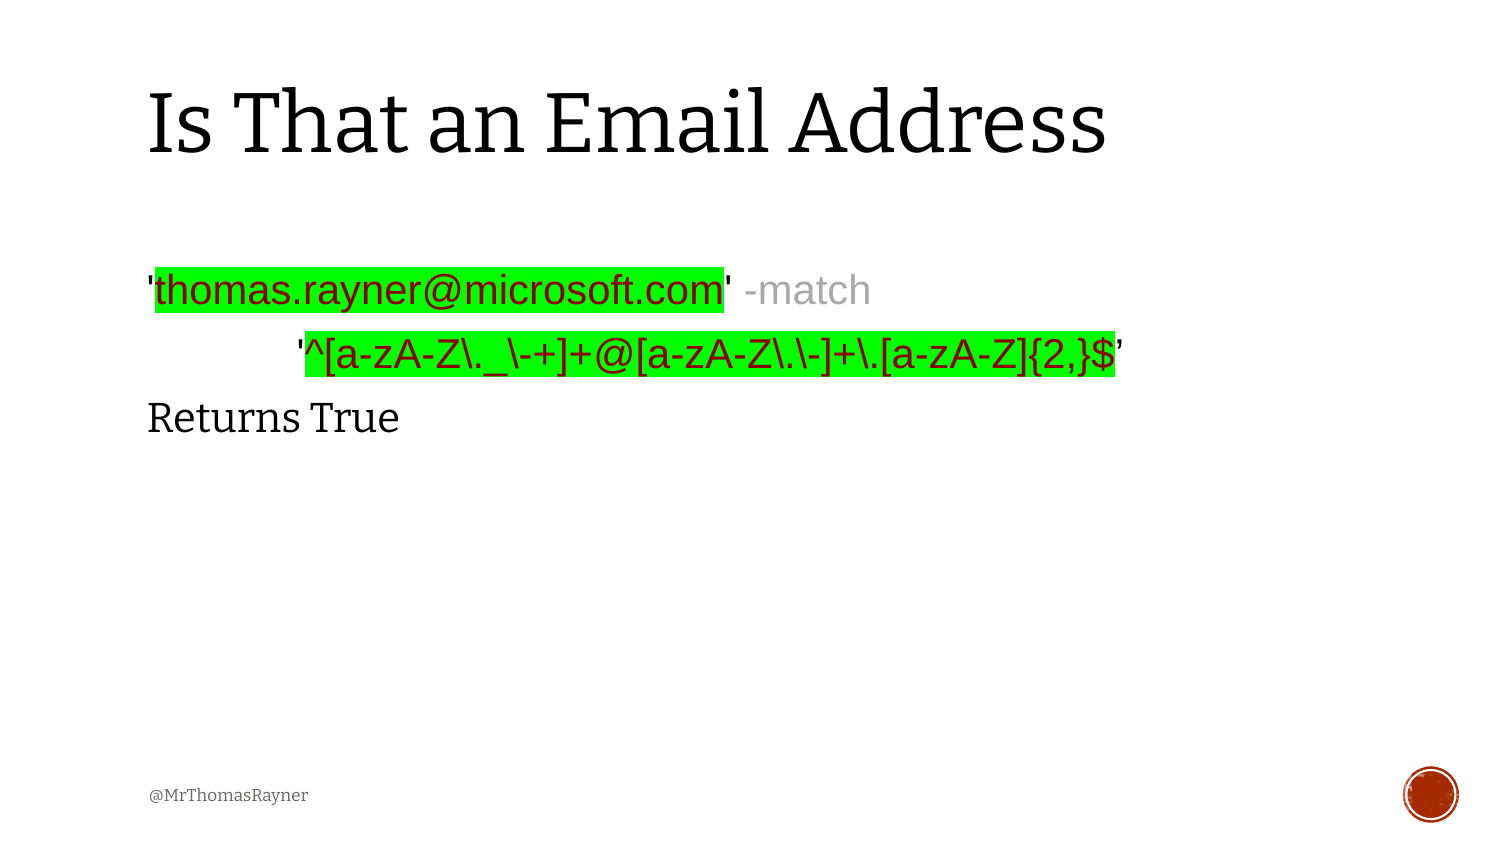

# Is That an Email Address
'thomas.rayner@microsoft.com' -match
	'^[a-zA-Z\._\-+]+@[a-zA-Z\.\-]+\.[a-zA-Z]{2,}$’
Returns True
@MrThomasRayner